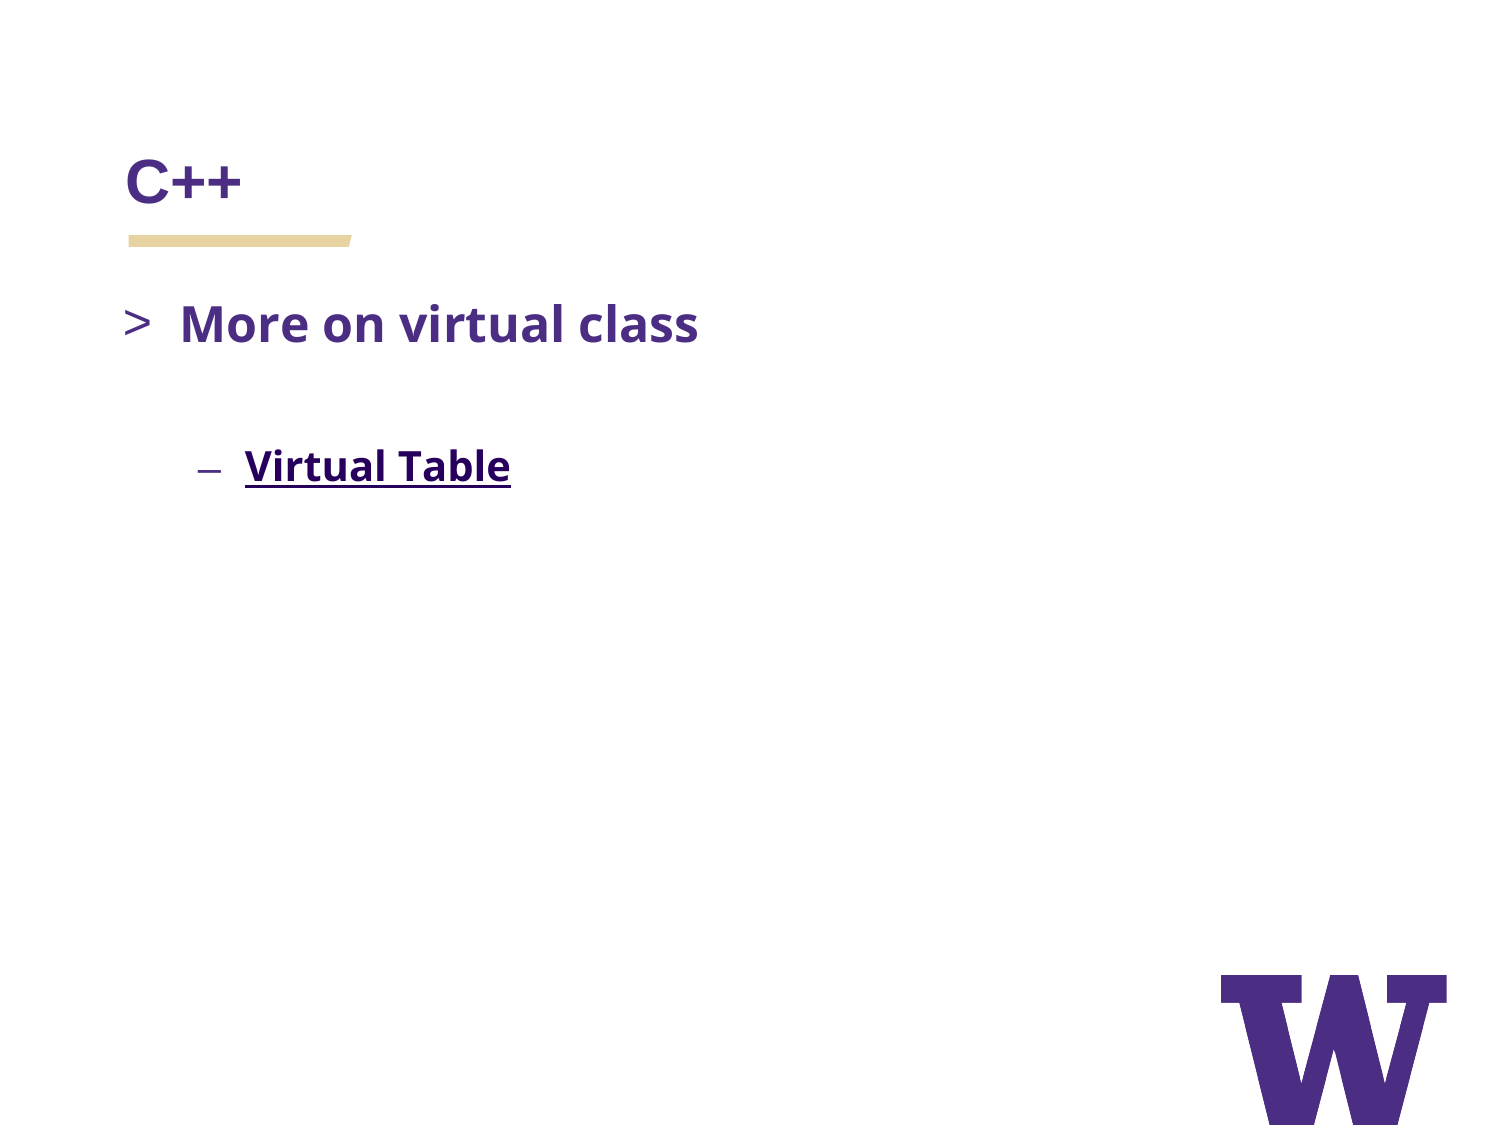

# C++
More on virtual class

Virtual Table